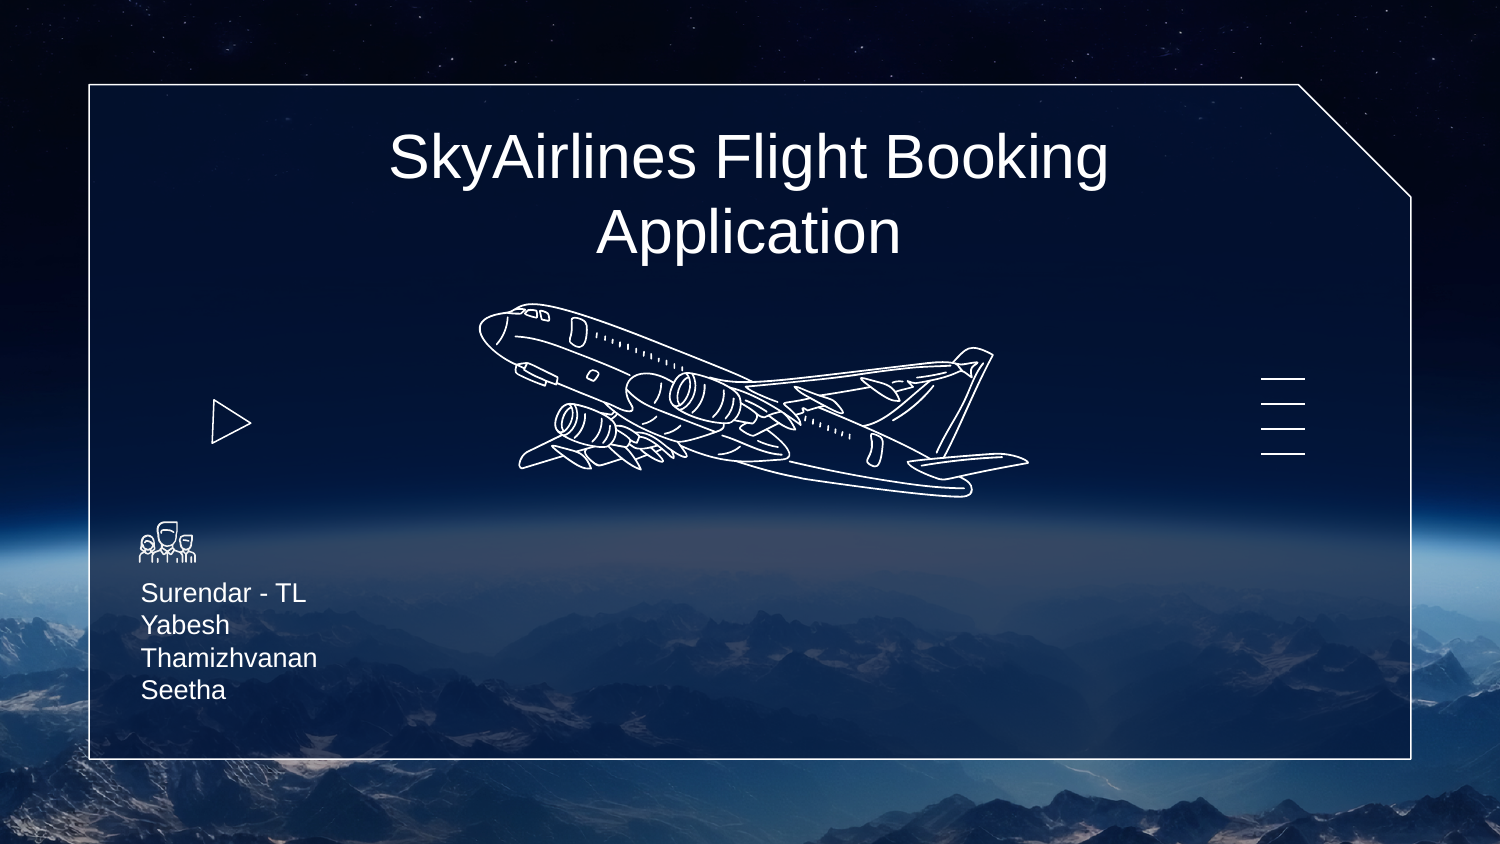

# SkyAirlines Flight Booking Application

Surendar - TL
Yabesh
Thamizhvanan
Seetha